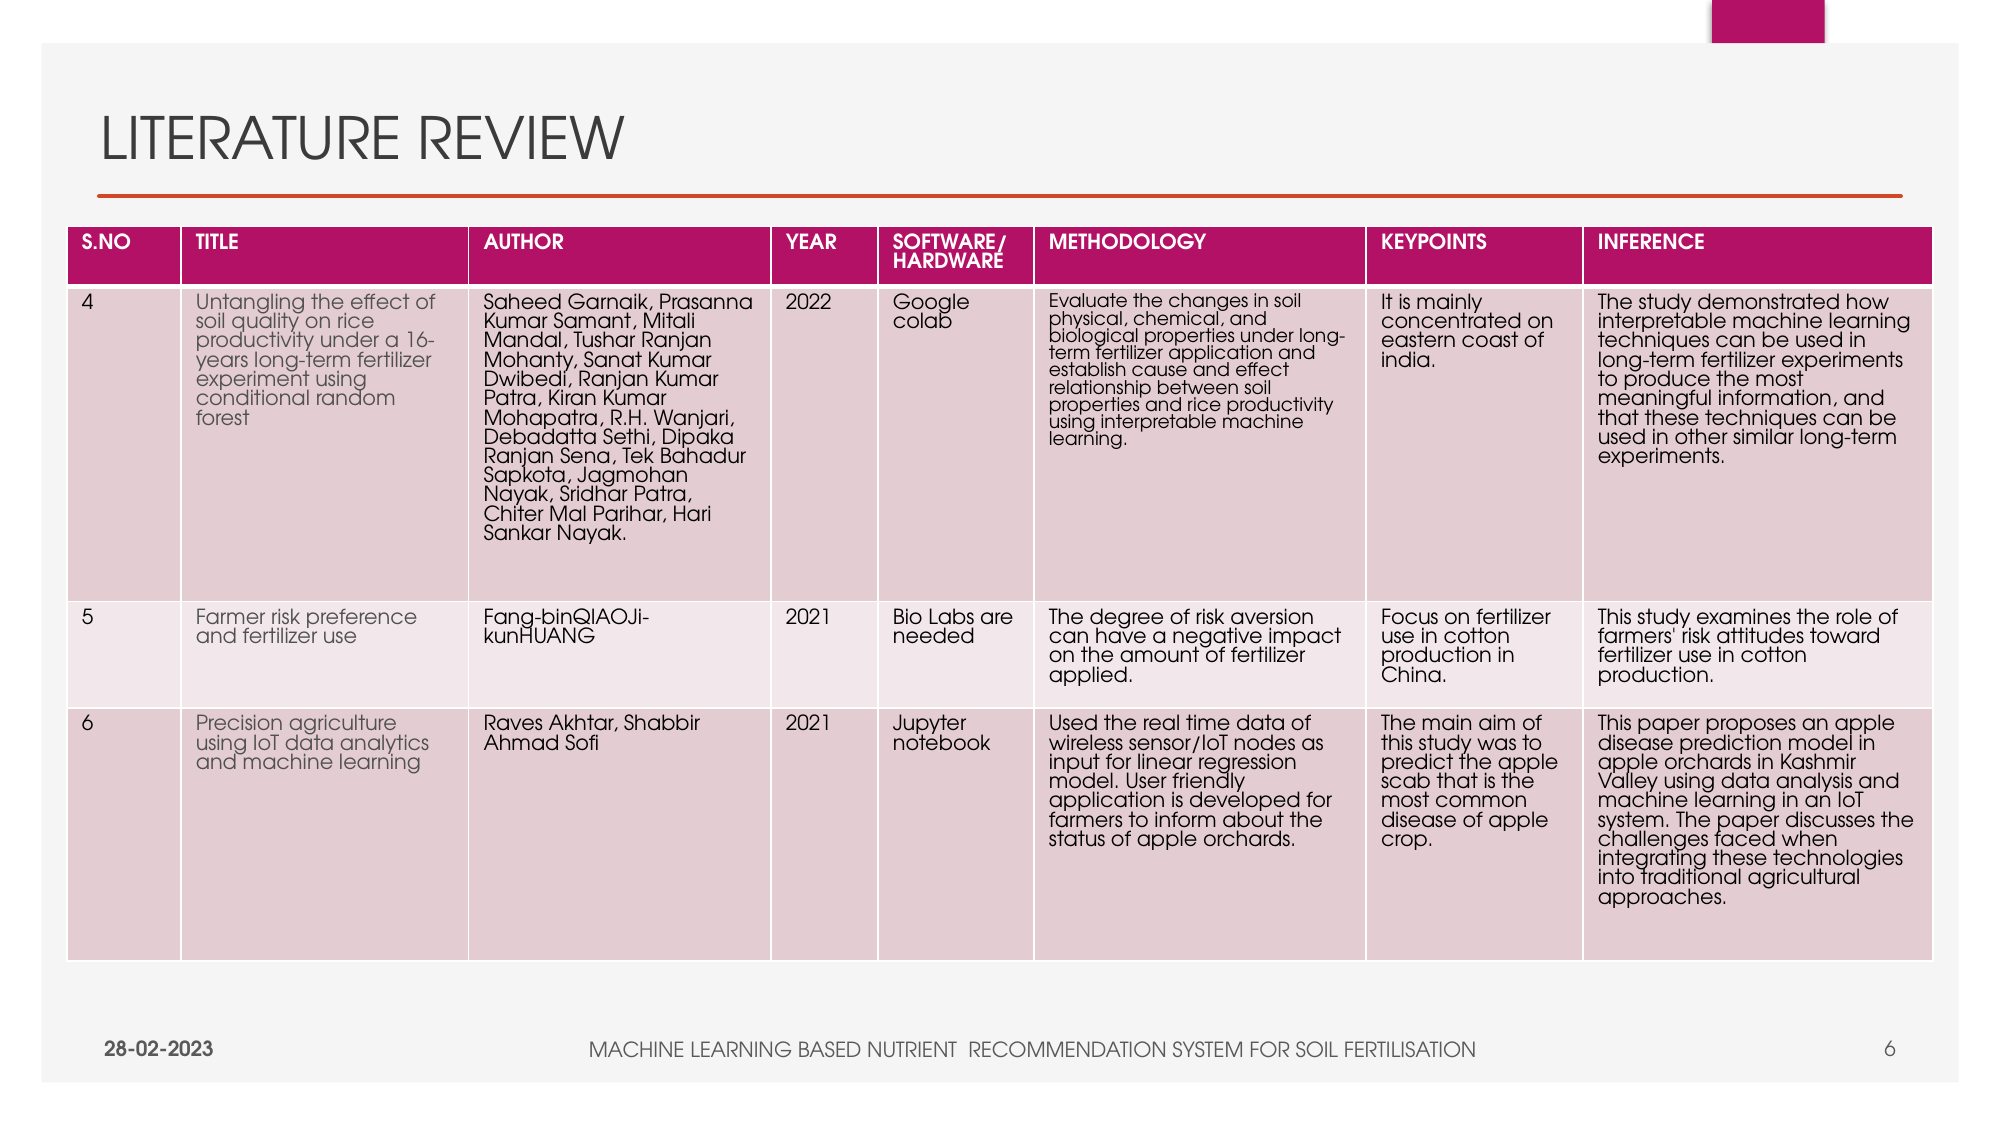

# LITERATURE REVIEW
| S.NO | TITLE | AUTHOR | YEAR | SOFTWARE/HARDWARE | METHODOLOGY | KEYPOINTS | INFERENCE |
| --- | --- | --- | --- | --- | --- | --- | --- |
| 4 | Untangling the effect of soil quality on rice productivity under a 16-years long-term fertilizer experiment using conditional random forest | Saheed Garnaik, Prasanna Kumar Samant, Mitali Mandal, Tushar Ranjan Mohanty, Sanat Kumar Dwibedi, Ranjan Kumar Patra, Kiran Kumar Mohapatra, R.H. Wanjari, Debadatta Sethi, Dipaka Ranjan Sena, Tek Bahadur Sapkota, Jagmohan Nayak, Sridhar Patra, Chiter Mal Parihar, Hari Sankar Nayak. | 2022 | Google colab | Evaluate the changes in soil physical, chemical, and biological properties under long-term fertilizer application and establish cause and effect relationship between soil properties and rice productivity using interpretable machine learning. | It is mainly concentrated on eastern coast of india. | The study demonstrated how interpretable machine learning techniques can be used in long-term fertilizer experiments to produce the most meaningful information, and that these techniques can be used in other similar long-term experiments. |
| 5 | Farmer risk preference and fertilizer use | Fang-binQIAOJi-kunHUANG | 2021 | Bio Labs are needed | The degree of risk aversion can have a negative impact on the amount of fertilizer applied. | Focus on fertilizer use in cotton production in China. | This study examines the role of farmers' risk attitudes toward fertilizer use in cotton production. |
| 6 | Precision agriculture using IoT data analytics and machine learning | Raves Akhtar, Shabbir Ahmad Sofi | 2021 | Jupyter notebook | Used the real time data of wireless sensor/IoT nodes as input for linear regression model. User friendly application is developed for farmers to inform about the status of apple orchards. | The main aim of this study was to predict the apple scab that is the most common disease of apple crop. | This paper proposes an apple disease prediction model in apple orchards in Kashmir Valley using data analysis and machine learning in an IoT system. The paper discusses the challenges faced when integrating these technologies into traditional agricultural approaches. |
28-02-2023
6
MACHINE LEARNING BASED NUTRIENT  RECOMMENDATION SYSTEM FOR SOIL FERTILISATION